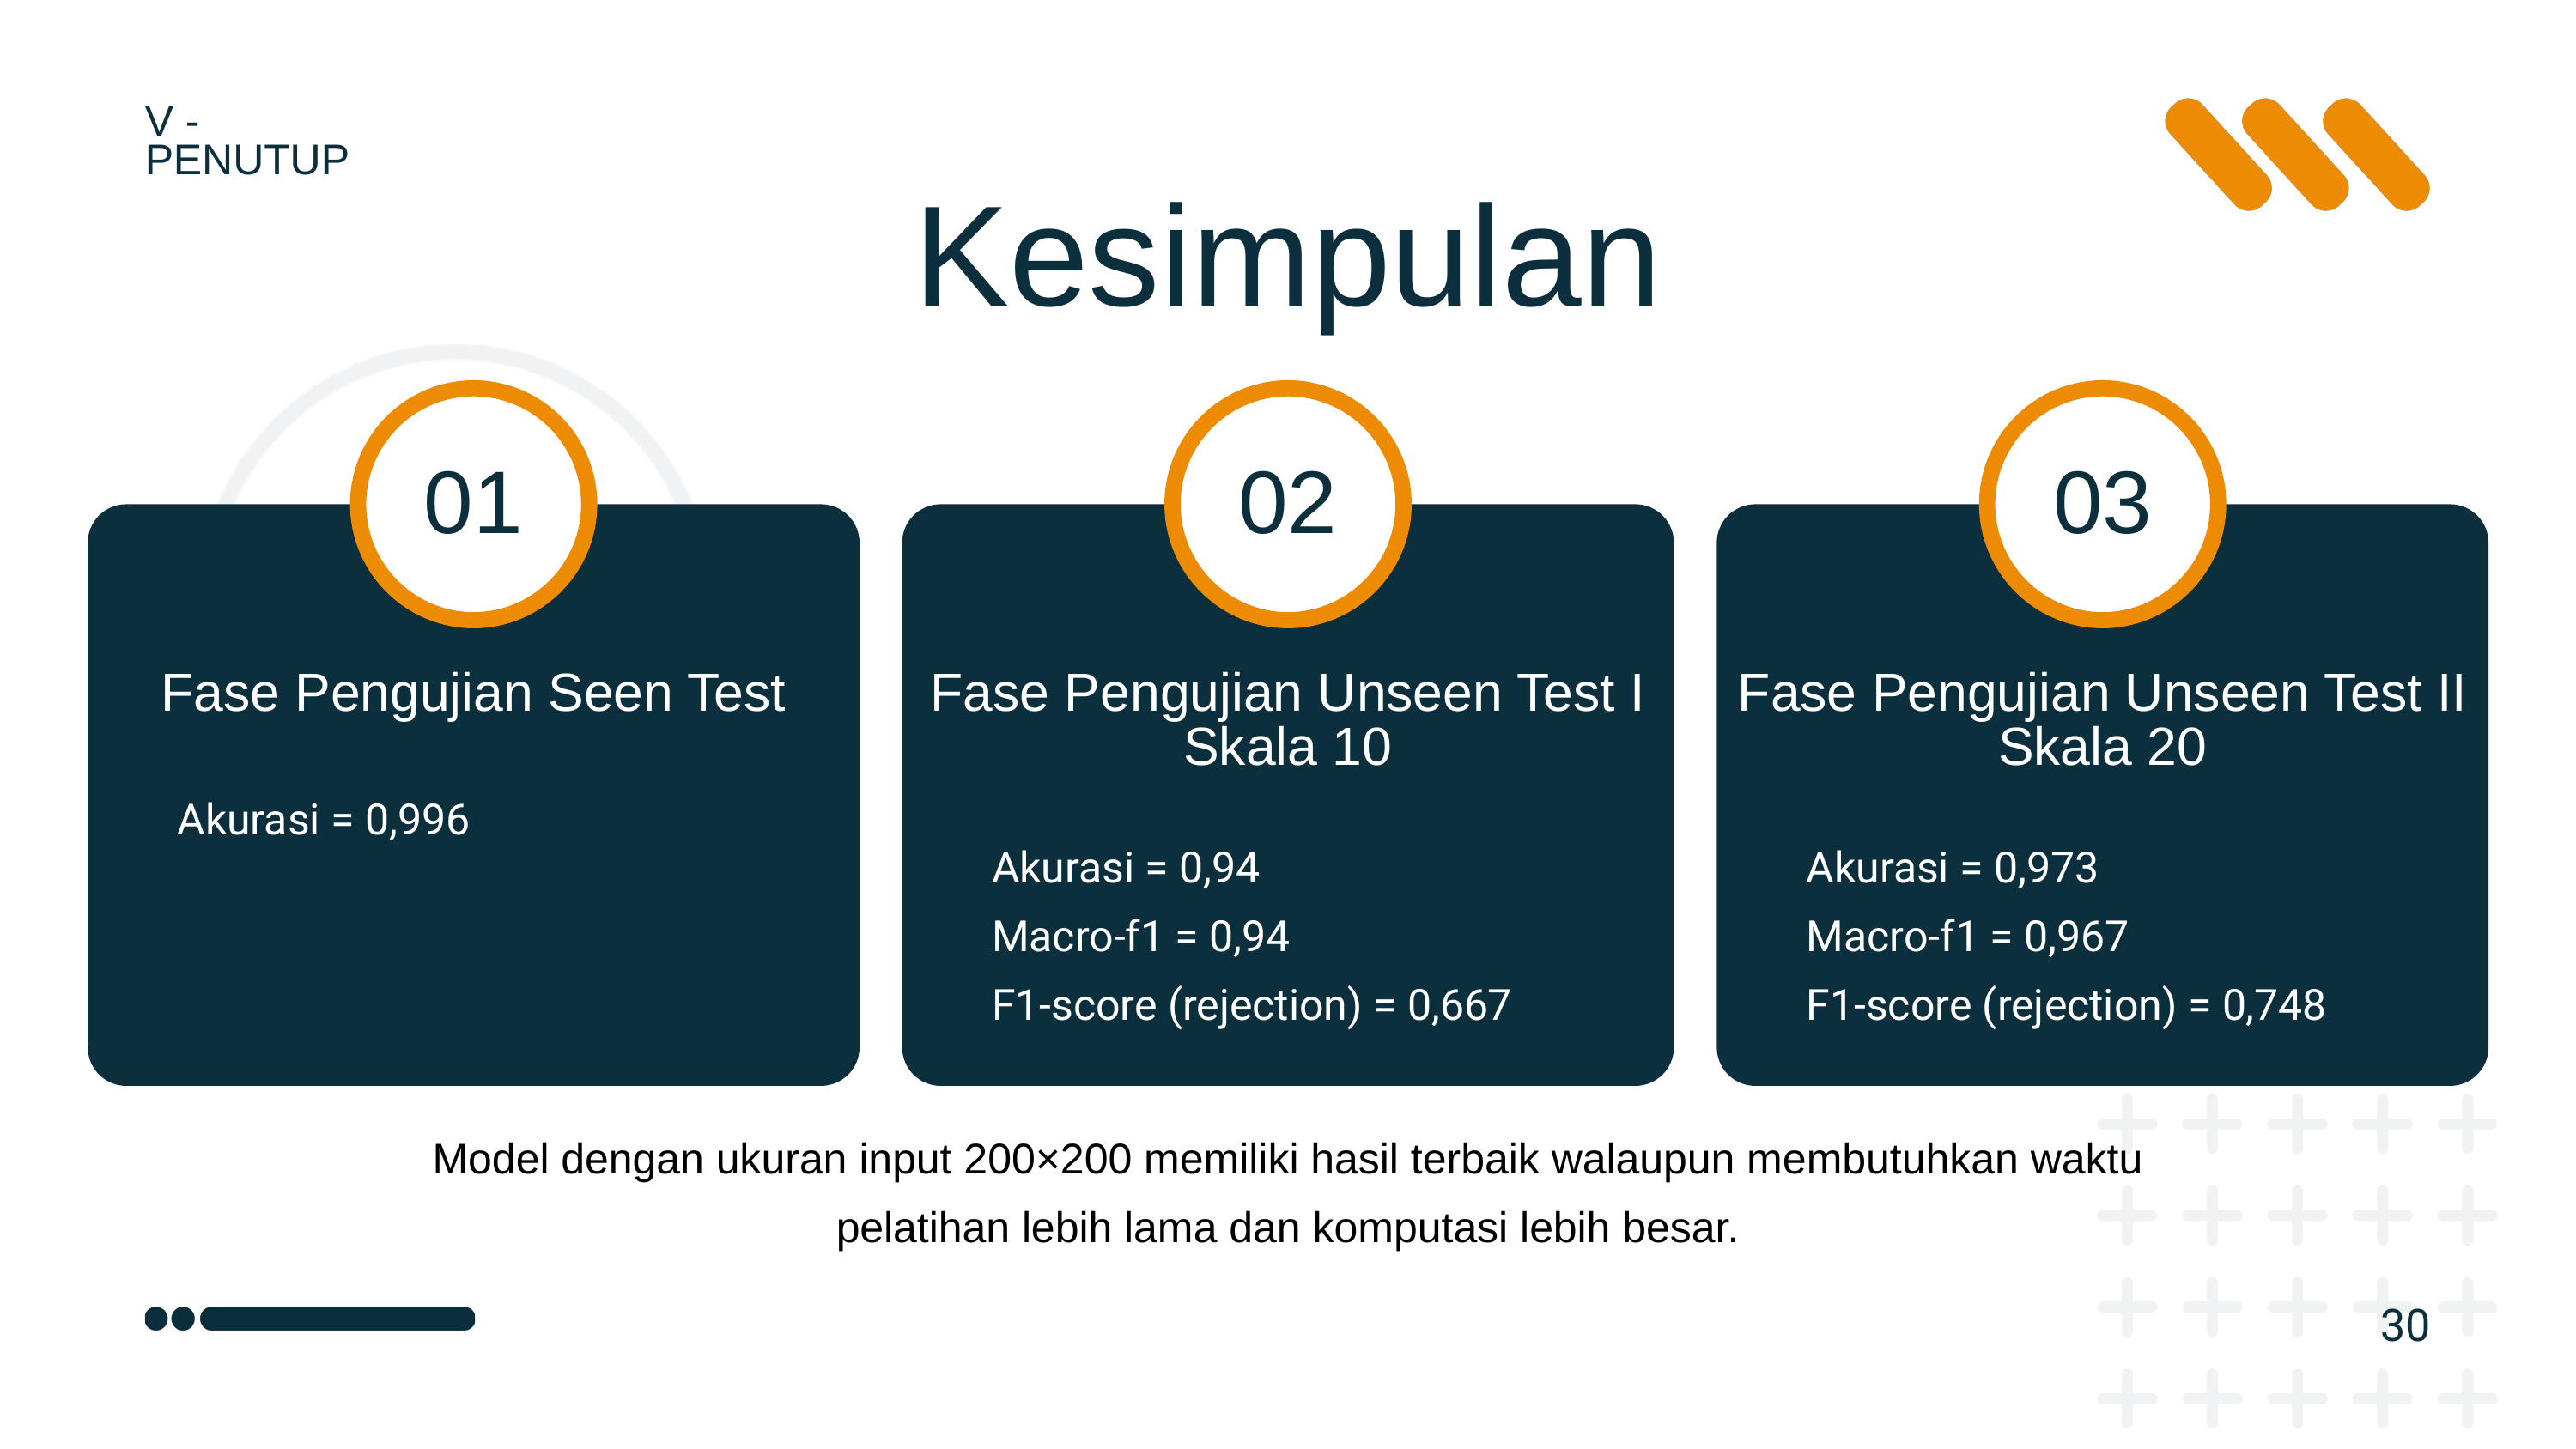

V - PENUTUP
Kesimpulan

01
02
03

Fase Pengujian Seen Test
Fase Pengujian Unseen Test I
Skala 10
Fase Pengujian Unseen Test II
Skala 20
Akurasi = 0,996
Akurasi = 0,94
Macro-f1 = 0,94
F1-score (rejection) = 0,667
Akurasi = 0,973
Macro-f1 = 0,967
F1-score (rejection) = 0,748

Model dengan ukuran input 200×200 memiliki hasil terbaik walaupun membutuhkan waktu pelatihan lebih lama dan komputasi lebih besar.
30